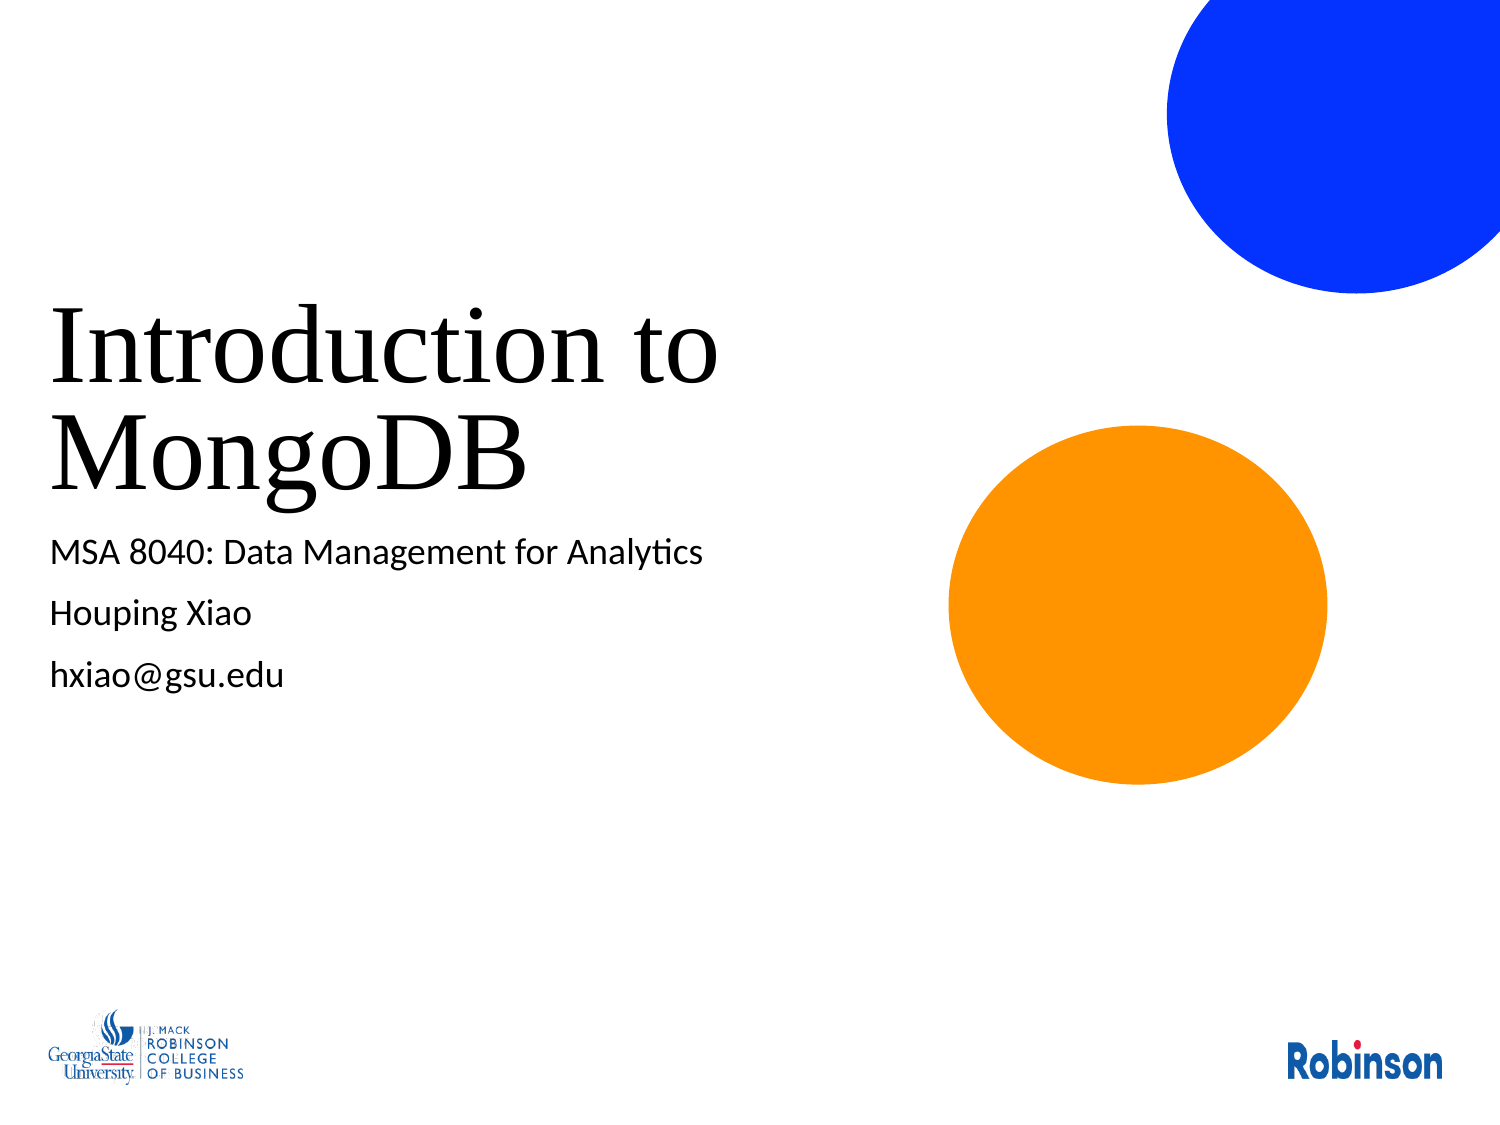

# Introduction to MongoDB
MSA 8040: Data Management for Analytics
Houping Xiao
hxiao@gsu.edu